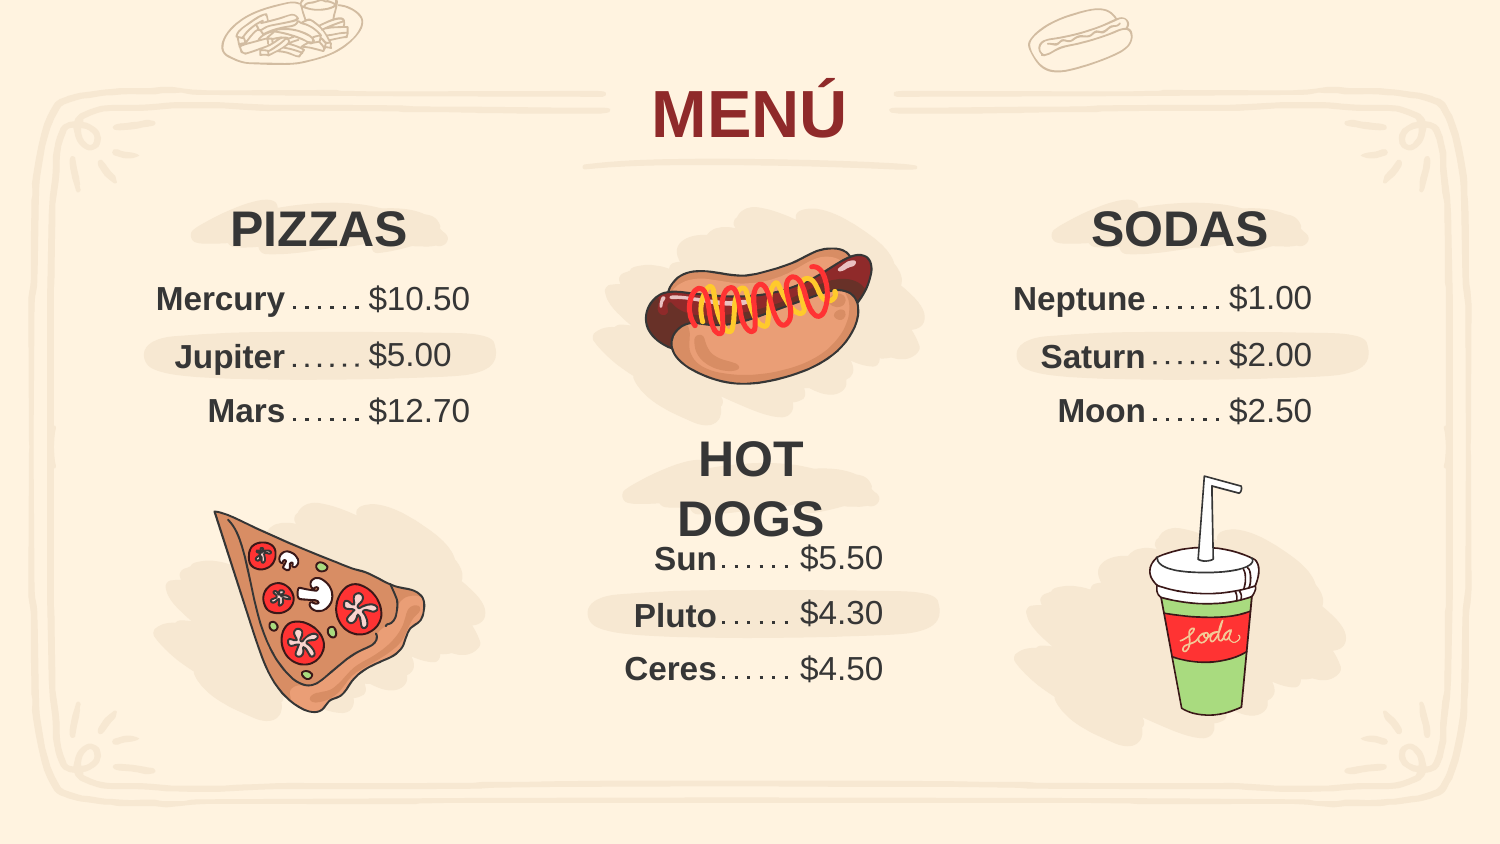

# MENÚ

PIZZAS
SODAS

$1.00
$10.50
Neptune
Mercury

$2.00
$5.00
Saturn
Jupiter
Moon
$2.50
Mars
$12.70

HOT DOGS

$5.50
Sun

$4.30
Pluto
Ceres
$4.50